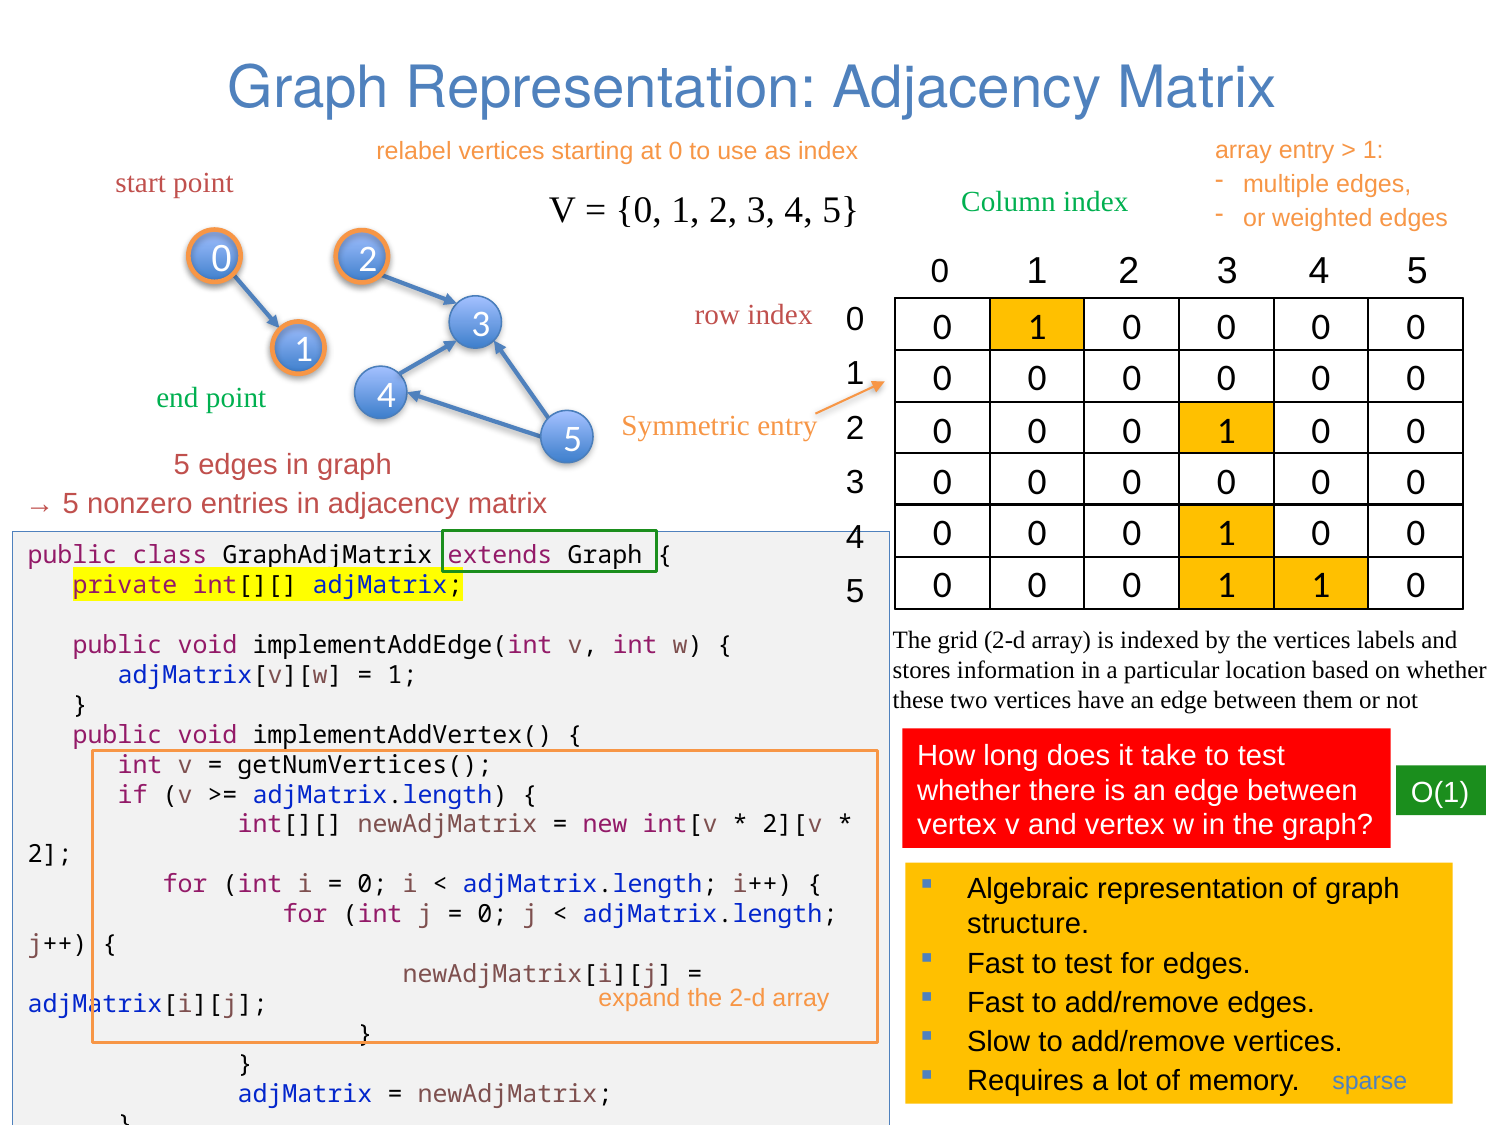

# Graph Representation: Adjacency Matrix
array entry > 1:
multiple edges,
or weighted edges
relabel vertices starting at 0 to use as index
start point
Column index
V = {0, 1, 2, 3, 4, 5}

0
2
3
1
4
5

1
2
3
4
5
0
row index
0
1
2
3
4
5

0
1
0
0
0
0

0
0
0
0
0
0
0
0
end point
Symmetric entry
0
0
0
1
0
0
5 edges in graph
→ 5 nonzero entries in adjacency matrix
0
0
0
0
0
0
0
0
0
1
0
0

public class GraphAdjMatrix extends Graph {
   private int[][] adjMatrix;

   public void implementAddEdge(int v, int w) {
      adjMatrix[v][w] = 1;
   }
   public void implementAddVertex() {
      int v = getNumVertices();
      if (v >= adjMatrix.length) {
	    int[][] newAdjMatrix = new int[v * 2][v * 2];
         for (int i = 0; i < adjMatrix.length; i++) {
	       for (int j = 0; j < adjMatrix.length; j++) {
		     newAdjMatrix[i][j] = adjMatrix[i][j];
		  }
	    }
	    adjMatrix = newAdjMatrix;
      }
   } // constructor, methods update the adjMatrix
}
0
0
0
1
1
0
The grid (2-d array) is indexed by the vertices labels and stores information in a particular location based on whether these two vertices have an edge between them or not
How long does it take to test whether there is an edge between vertex v and vertex w in the graph?

O(1)
Algebraic representation of graph structure.
Fast to test for edges.
Fast to add/remove edges.
Slow to add/remove vertices.
Requires a lot of memory.
expand the 2-d array
sparse